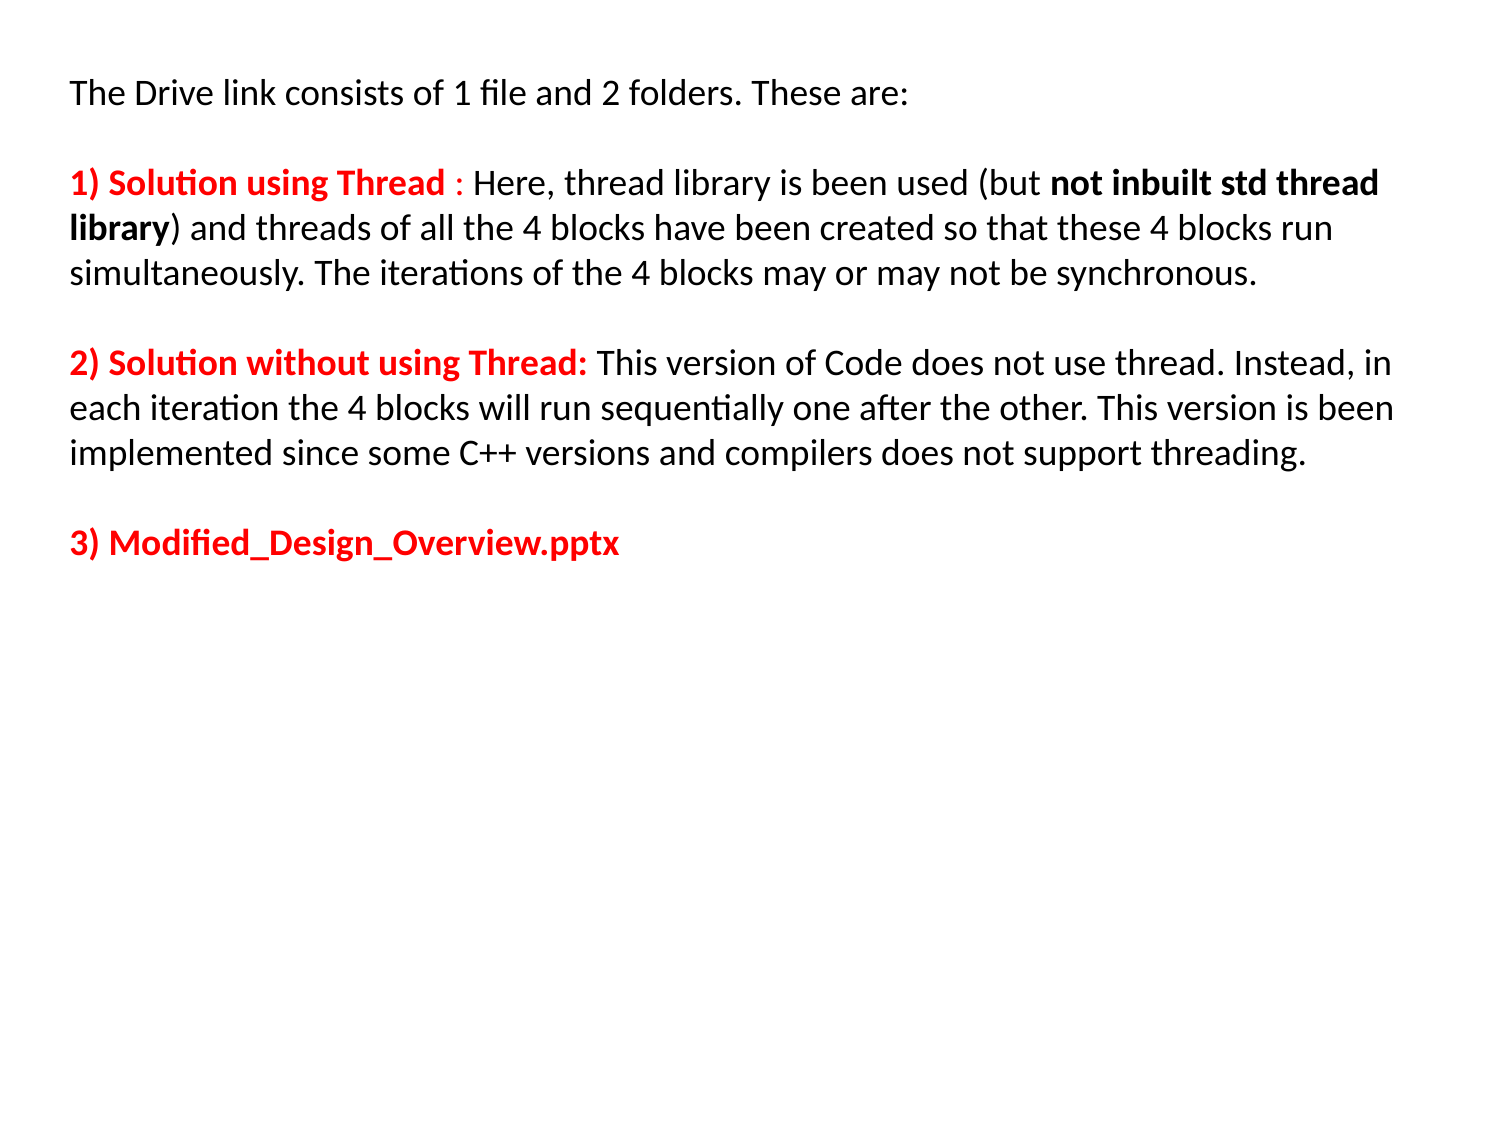

The Drive link consists of 1 file and 2 folders. These are:

1) Solution using Thread : Here, thread library is been used (but not inbuilt std thread library) and threads of all the 4 blocks have been created so that these 4 blocks run simultaneously. The iterations of the 4 blocks may or may not be synchronous.

2) Solution without using Thread: This version of Code does not use thread. Instead, in each iteration the 4 blocks will run sequentially one after the other. This version is been implemented since some C++ versions and compilers does not support threading.

3) Modified_Design_Overview.pptx